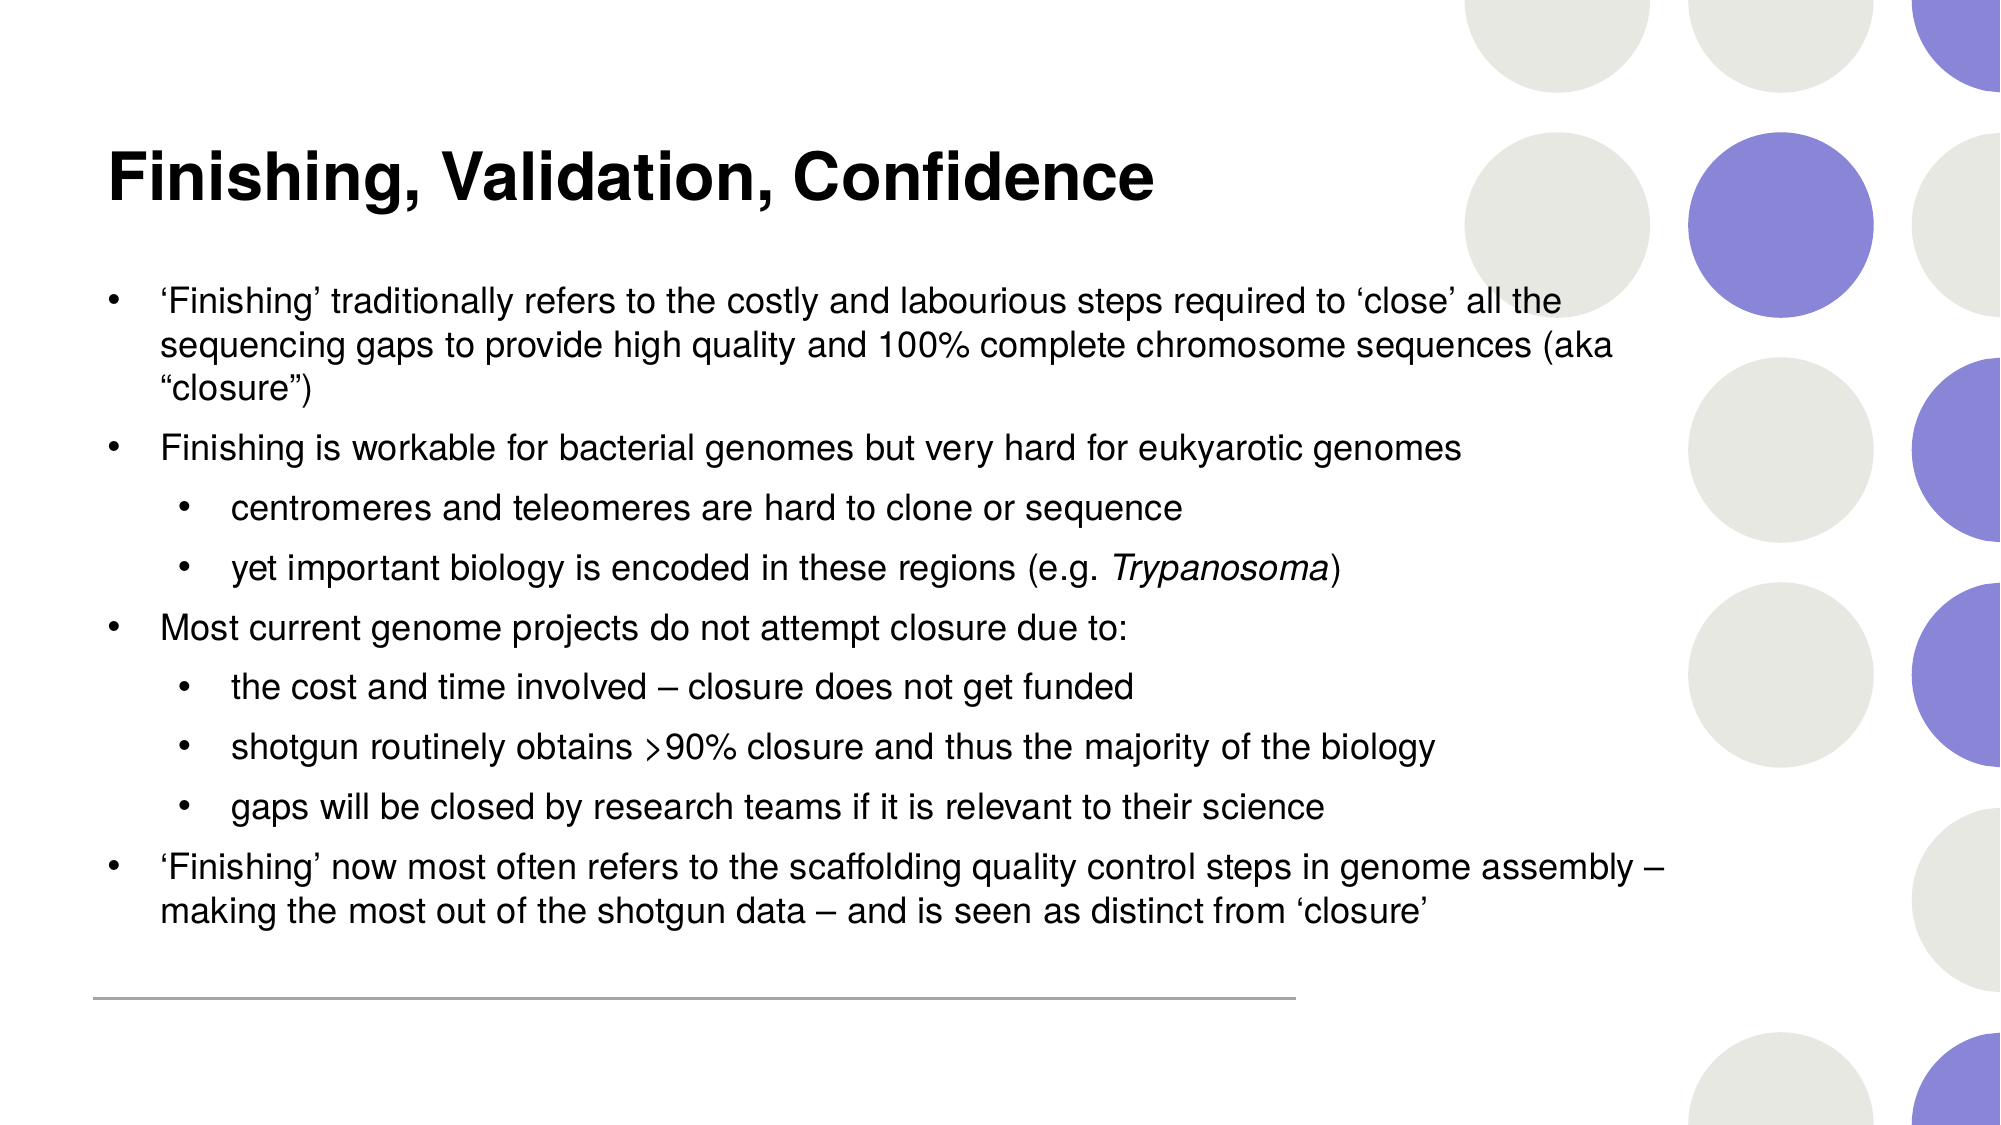

# Finishing, Validation, Confidence
‘Finishing’ traditionally refers to the costly and labourious steps required to ‘close’ all the sequencing gaps to provide high quality and 100% complete chromosome sequences (aka “closure”)
Finishing is workable for bacterial genomes but very hard for eukyarotic genomes
centromeres and teleomeres are hard to clone or sequence
yet important biology is encoded in these regions (e.g. Trypanosoma)
Most current genome projects do not attempt closure due to:
the cost and time involved – closure does not get funded
shotgun routinely obtains >90% closure and thus the majority of the biology
gaps will be closed by research teams if it is relevant to their science
‘Finishing’ now most often refers to the scaffolding quality control steps in genome assembly – making the most out of the shotgun data – and is seen as distinct from ‘closure’